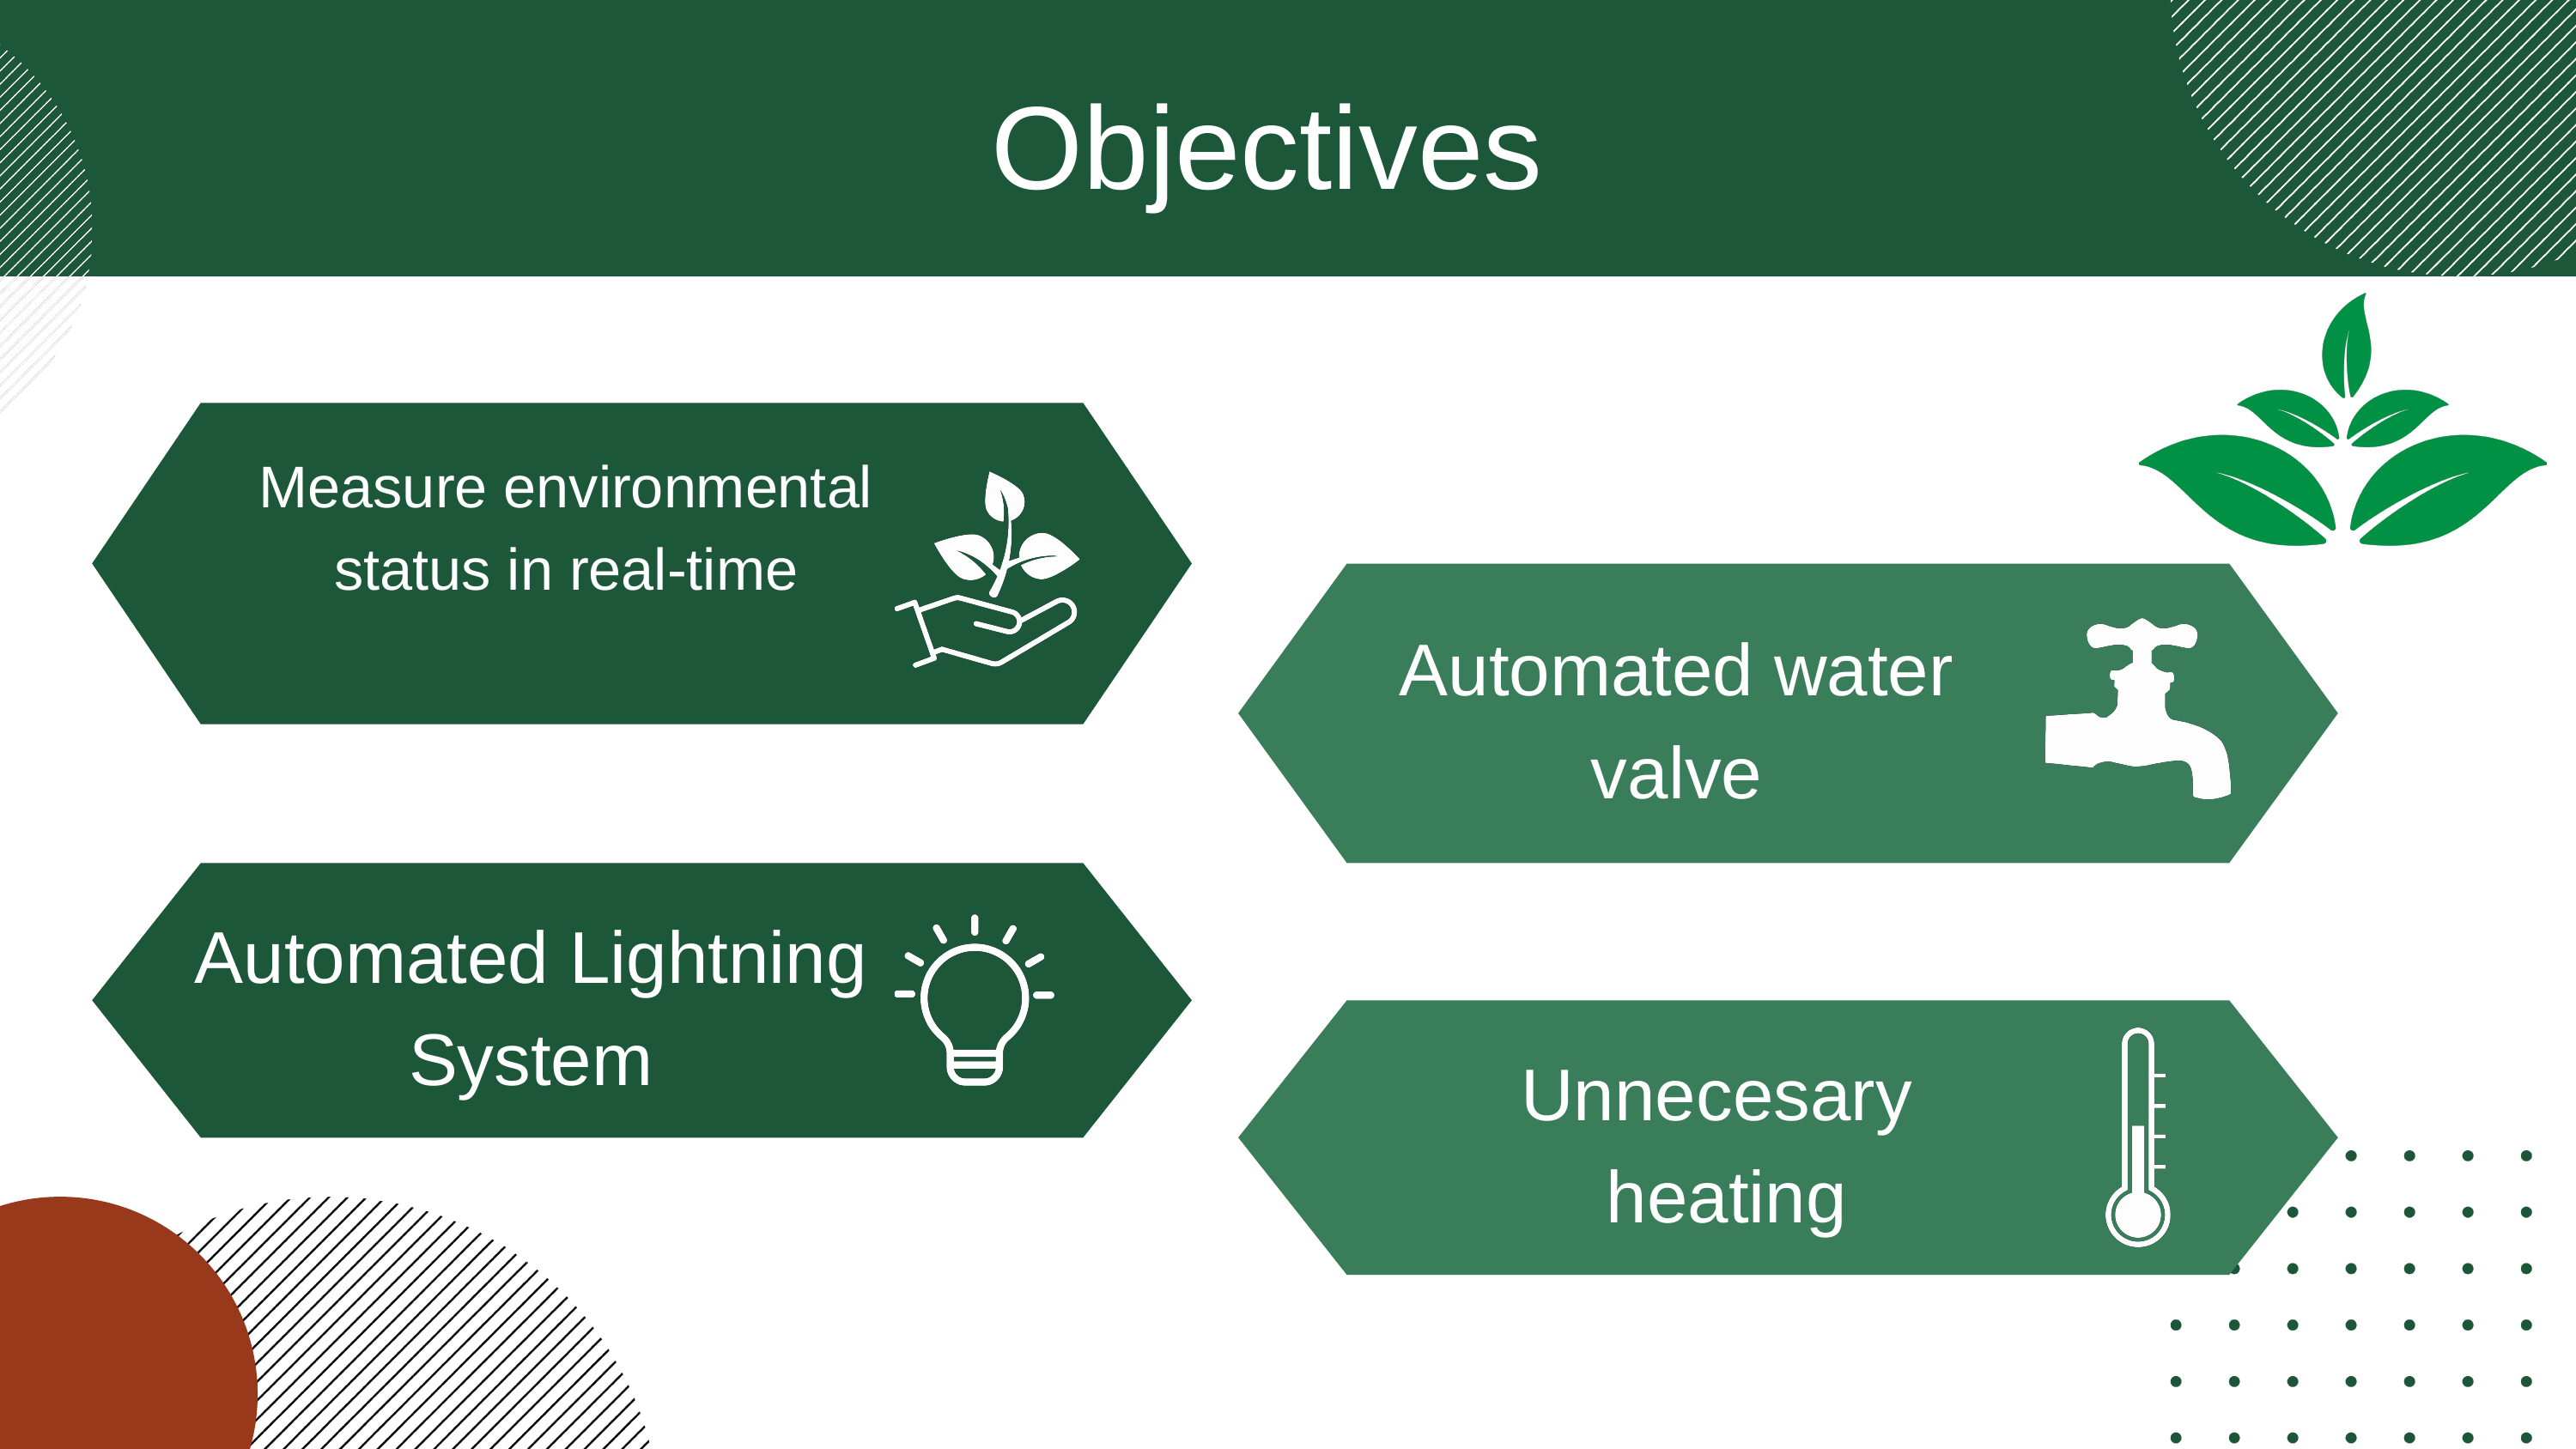

Objectives

Measure environmental status in real-time

Automated water valve

Automated Lightning System

Unnecesary
heating